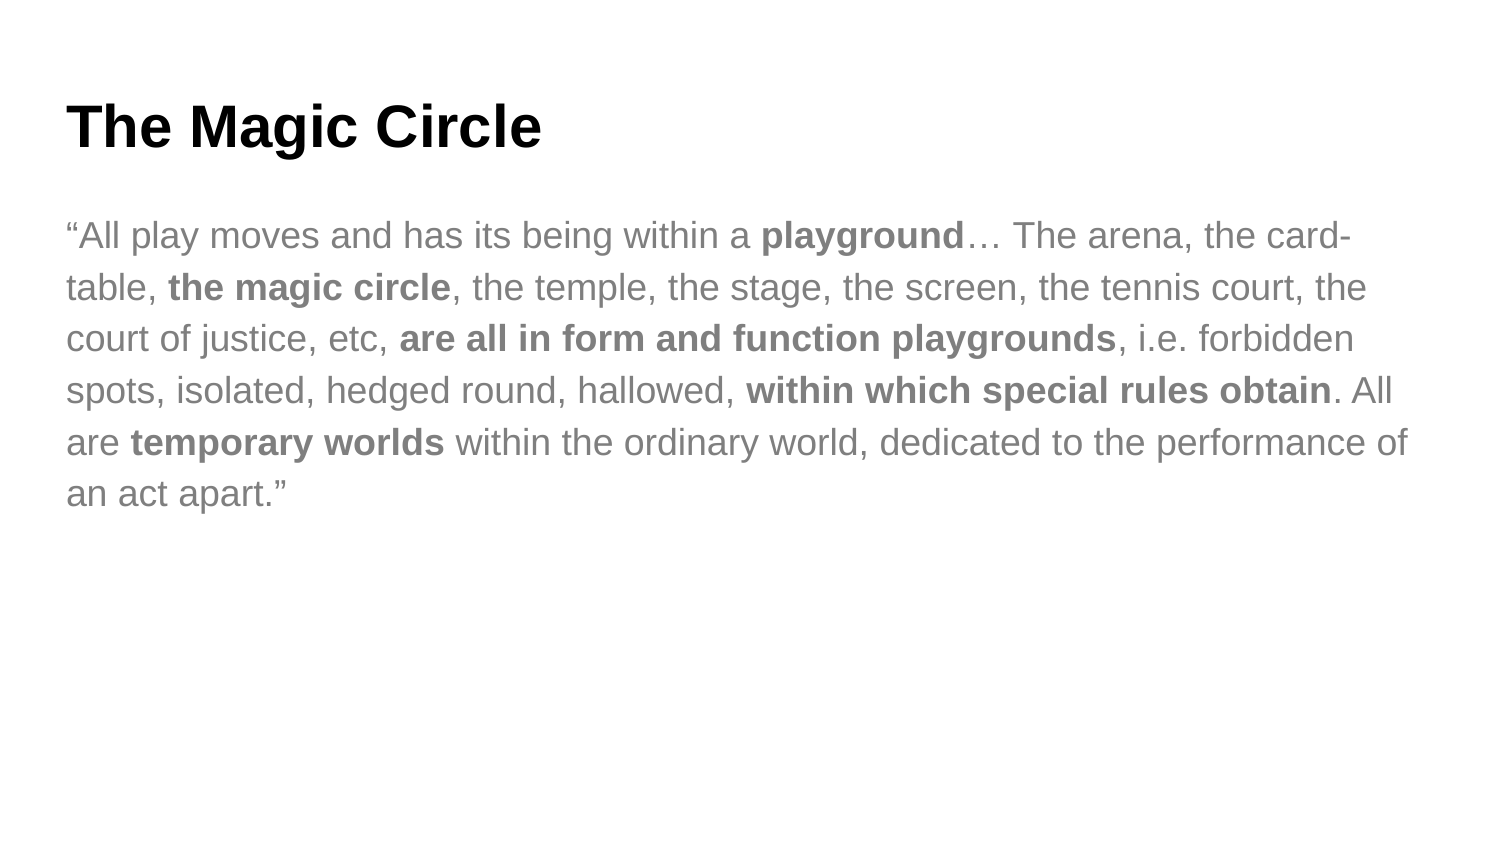

# The Magic Circle
“All play moves and has its being within a playground… The arena, the card-table, the magic circle, the temple, the stage, the screen, the tennis court, the court of justice, etc, are all in form and function playgrounds, i.e. forbidden spots, isolated, hedged round, hallowed, within which special rules obtain. All are temporary worlds within the ordinary world, dedicated to the performance of an act apart.”